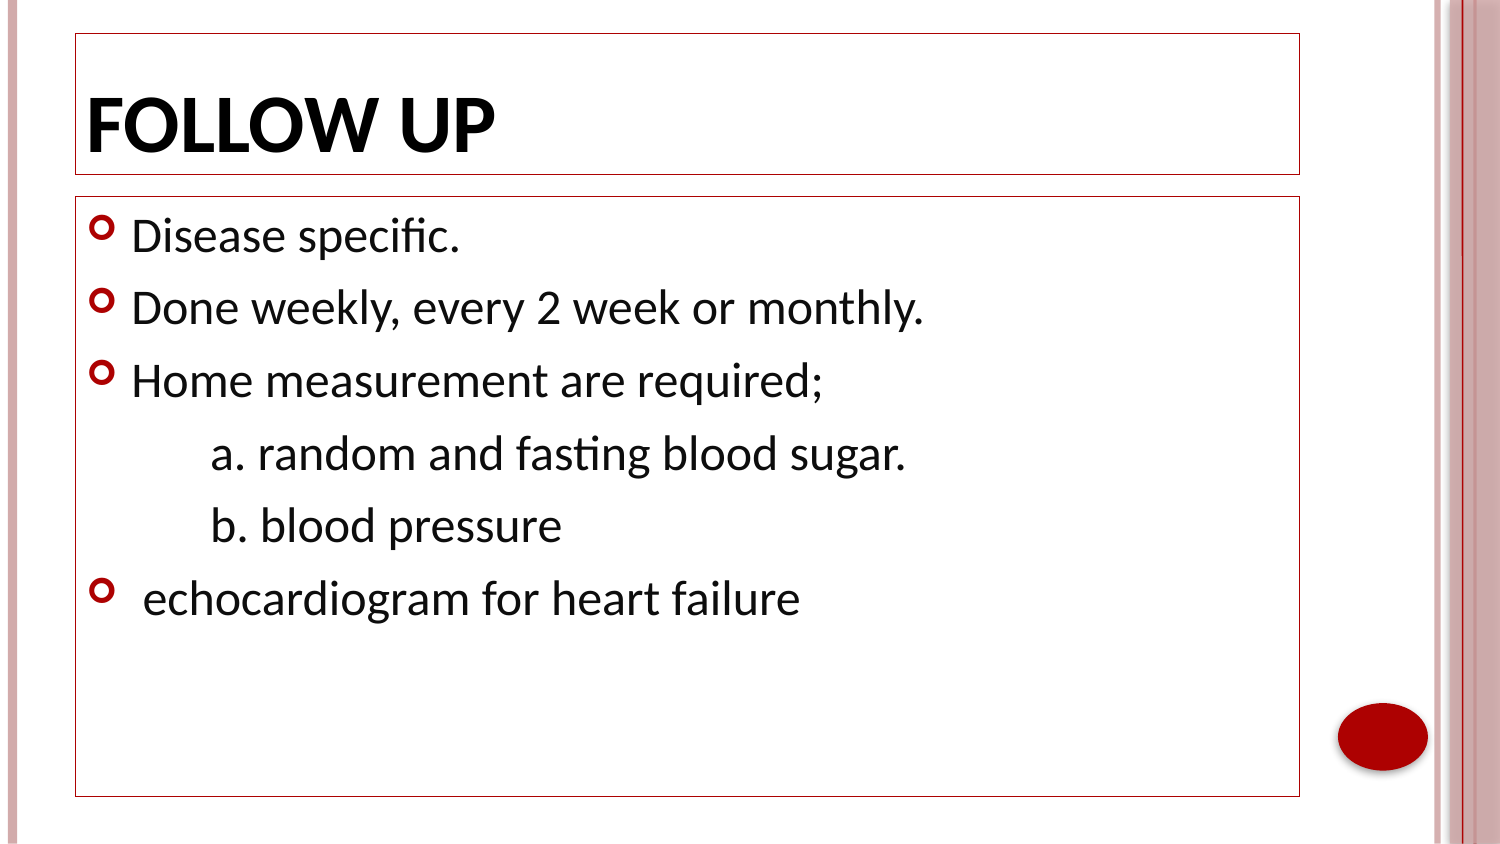

# Follow up
Disease specific.
Done weekly, every 2 week or monthly.
Home measurement are required;
           a. random and fasting blood sugar.
           b. blood pressure
 echocardiogram for heart failure